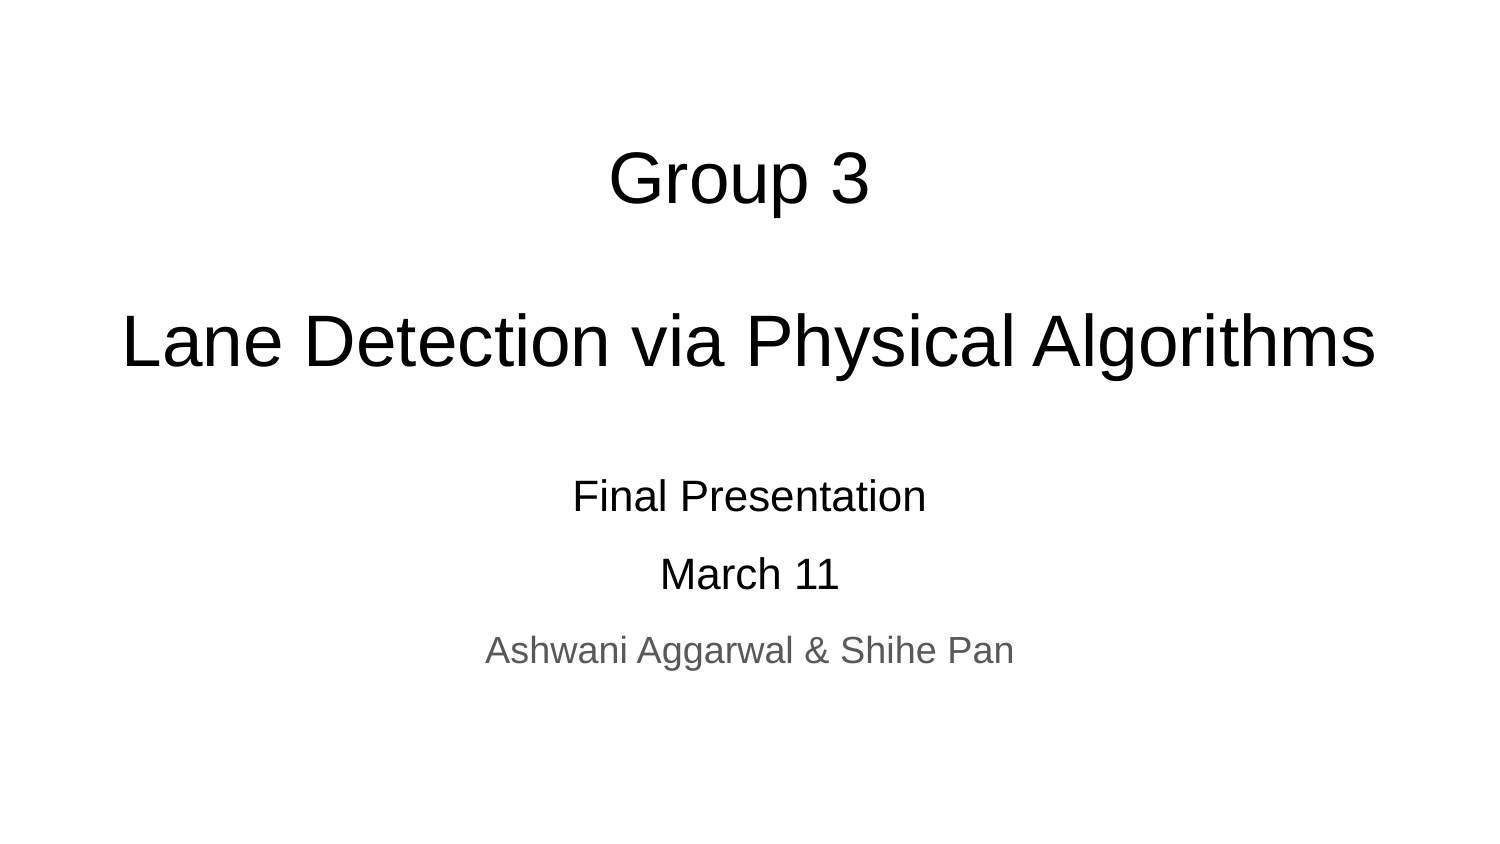

# Group 3

Lane Detection via Physical Algorithms

Final Presentation

March 11

Ashwani Aggarwal & Shihe Pan